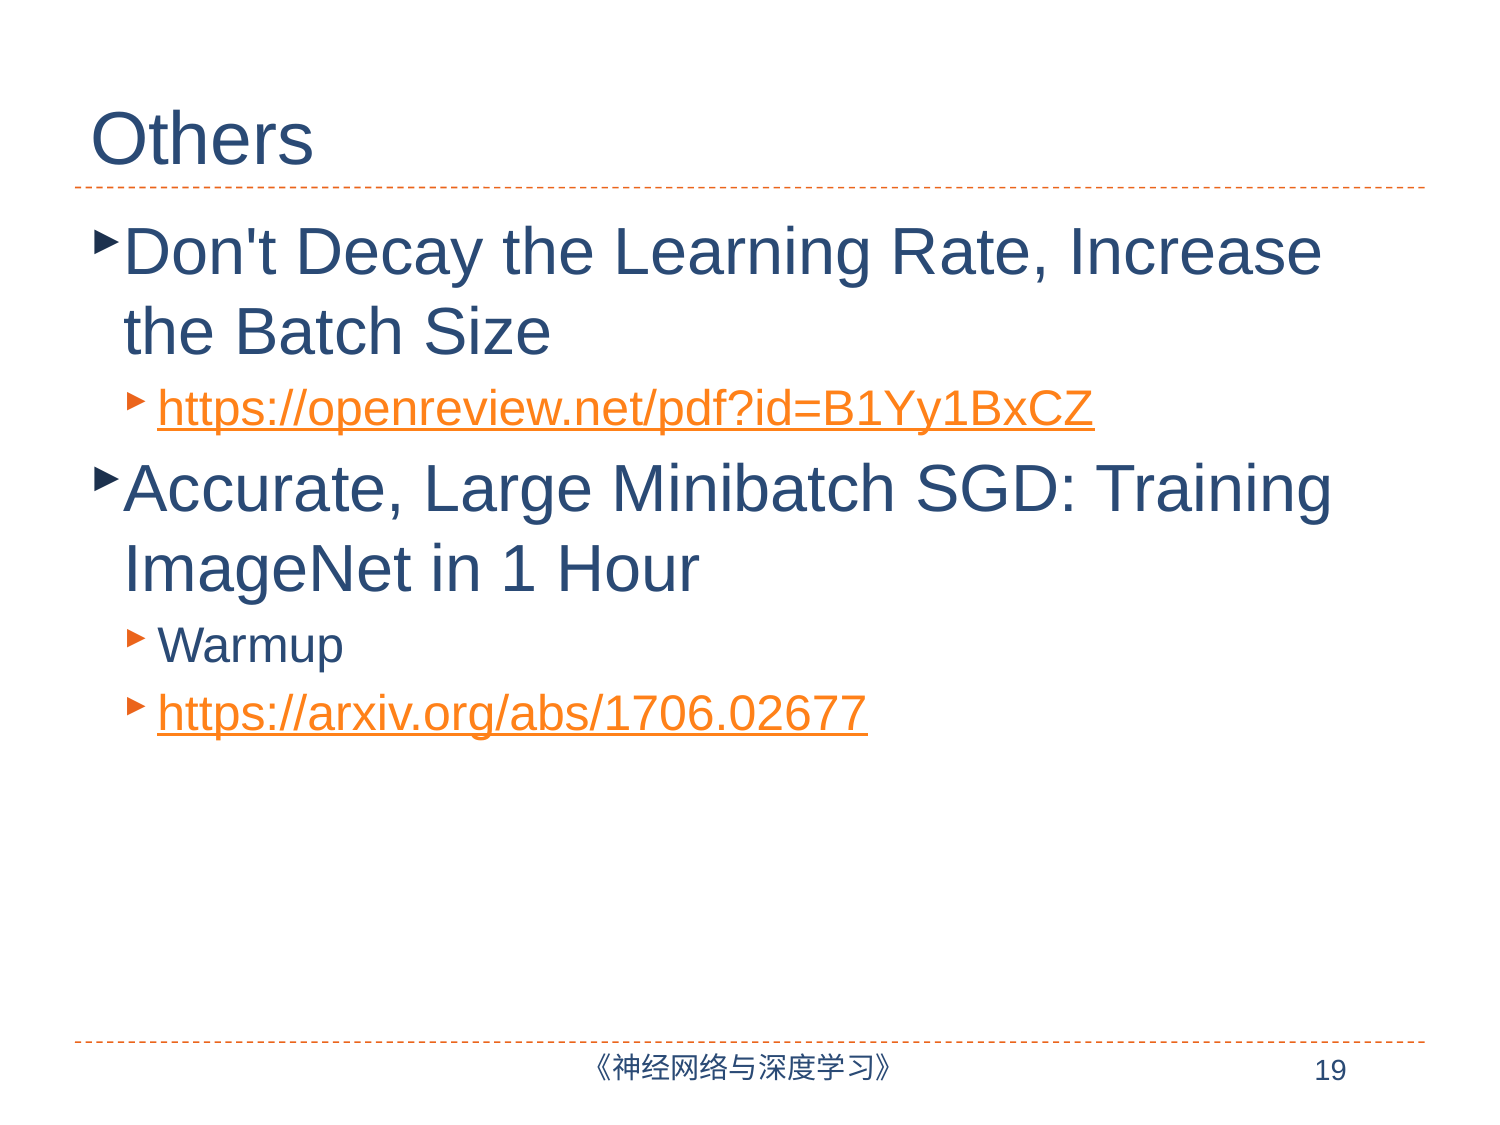

# Others
Don't Decay the Learning Rate, Increase the Batch Size
https://openreview.net/pdf?id=B1Yy1BxCZ
Accurate, Large Minibatch SGD: Training ImageNet in 1 Hour
Warmup
https://arxiv.org/abs/1706.02677